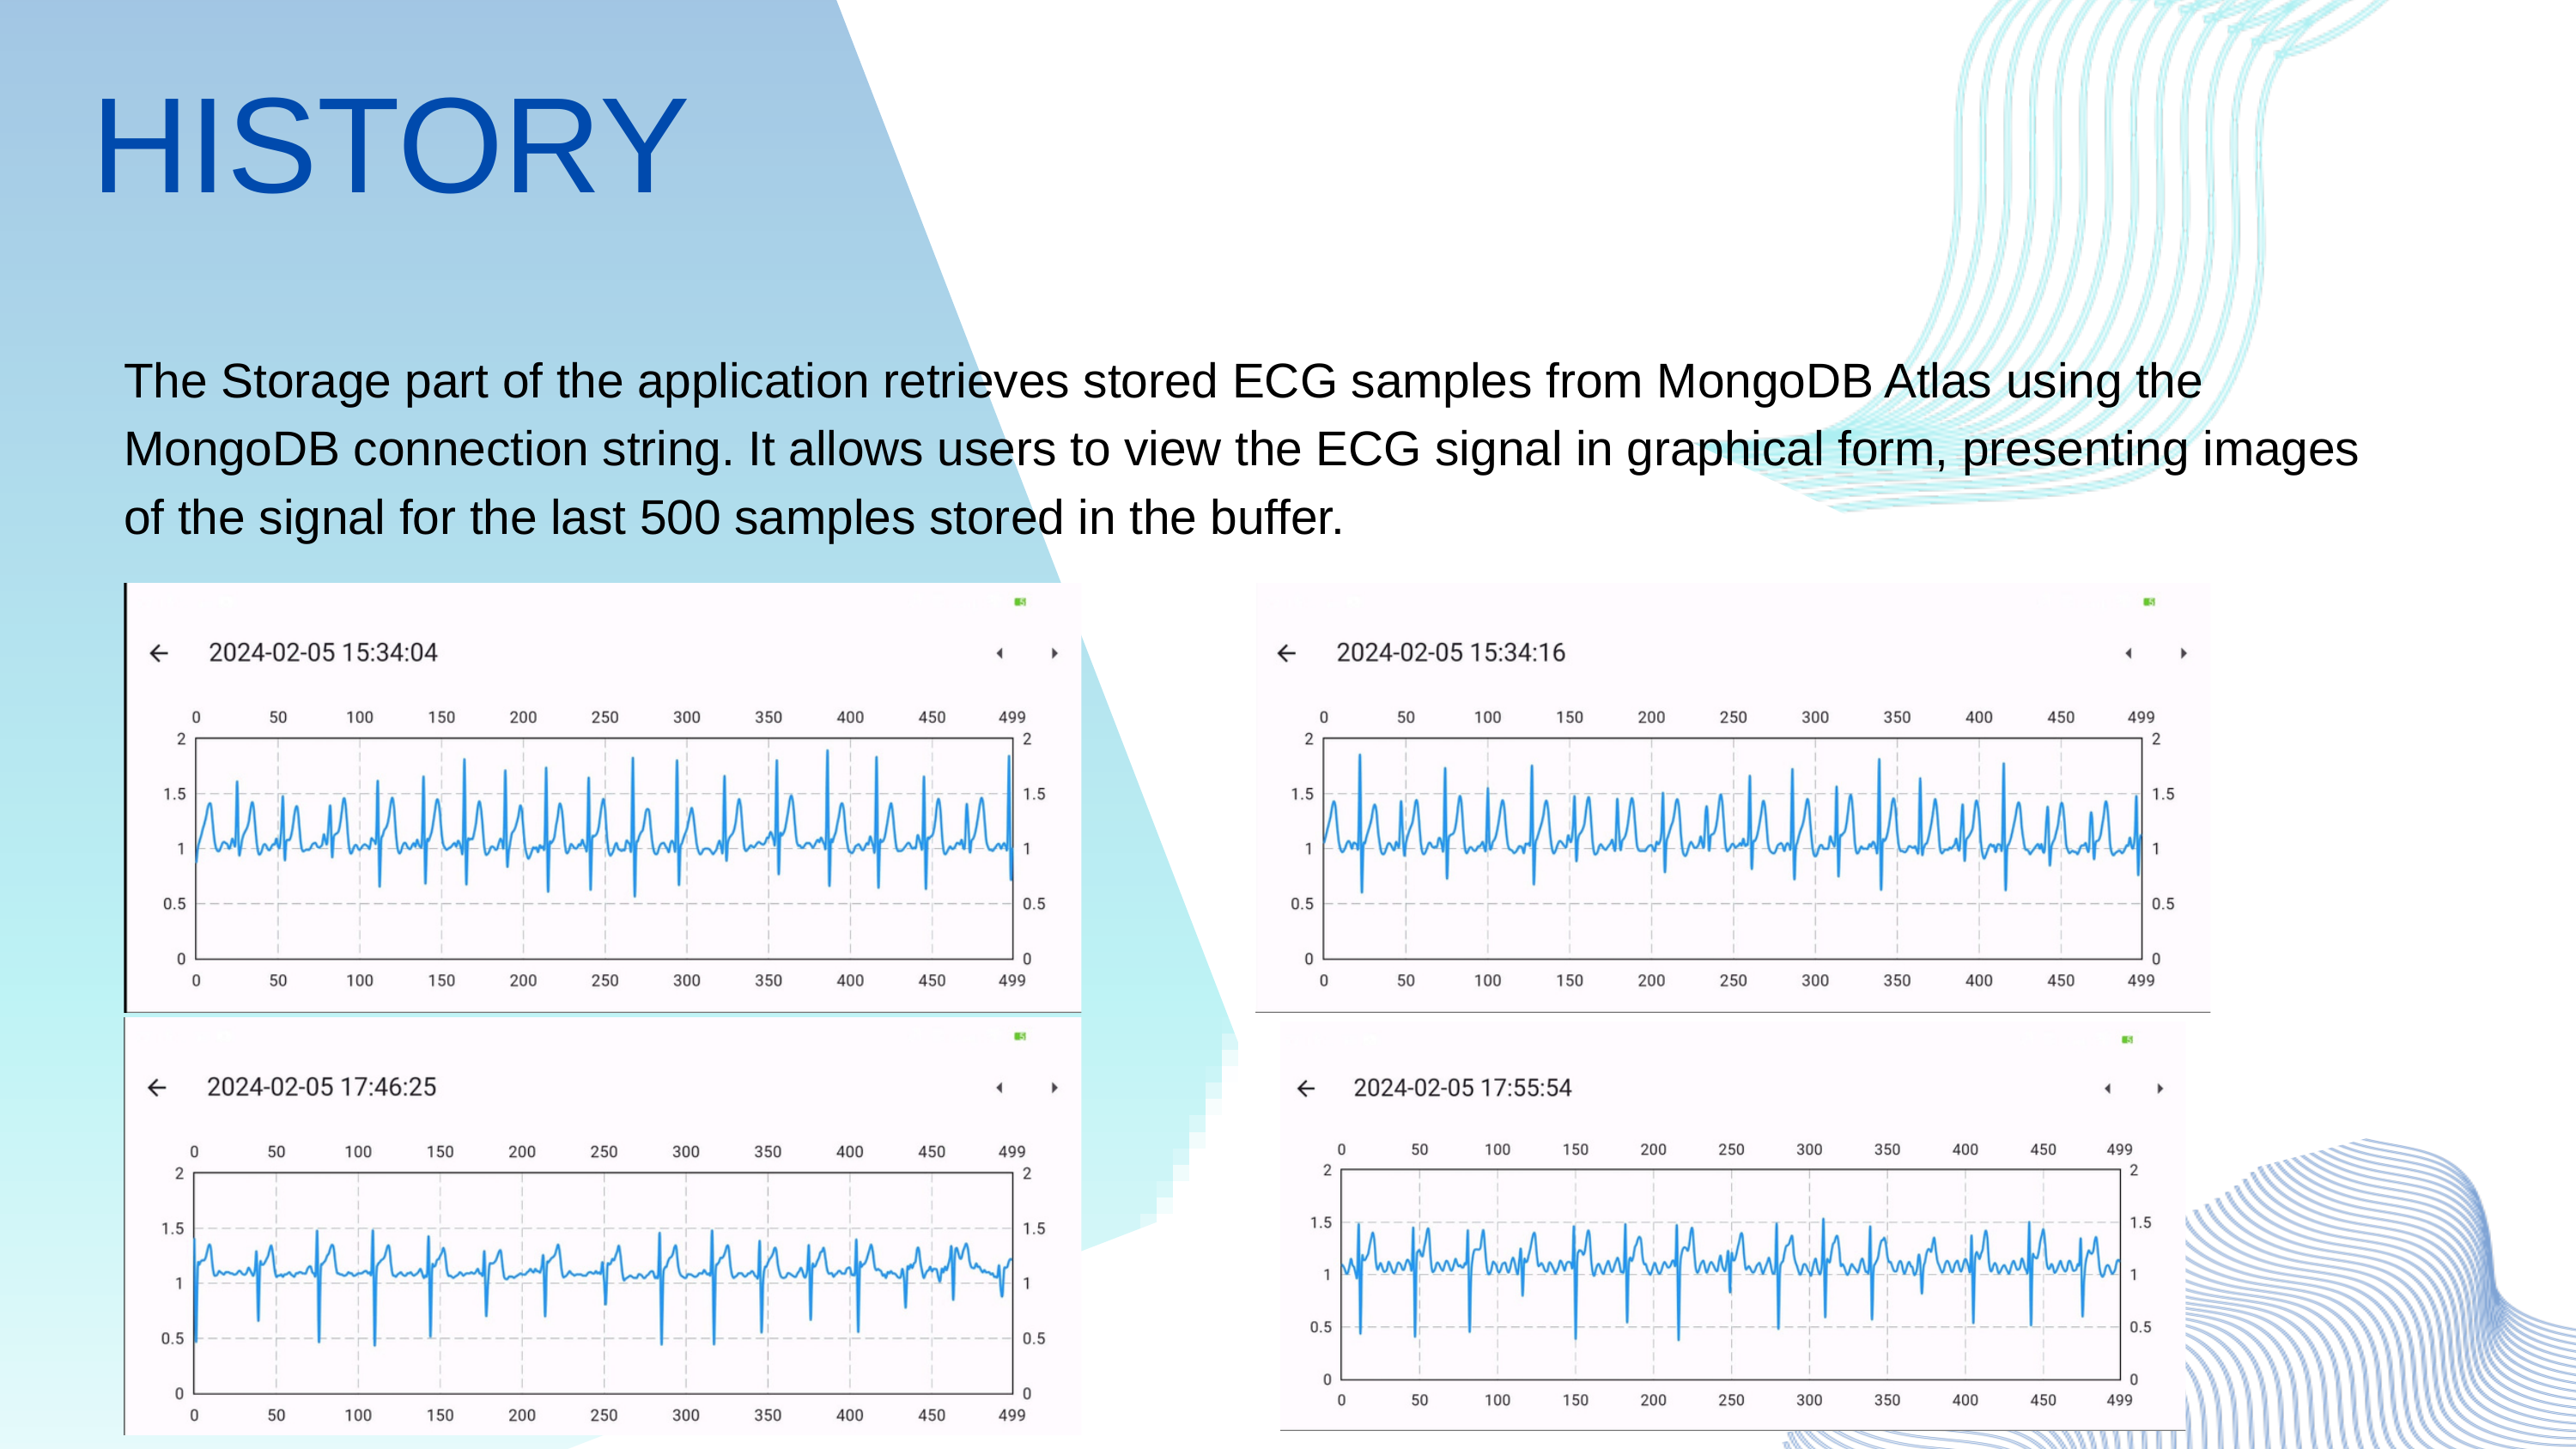

HISTORY
The Storage part of the application retrieves stored ECG samples from MongoDB Atlas using the MongoDB connection string. It allows users to view the ECG signal in graphical form, presenting images of the signal for the last 500 samples stored in the buffer.